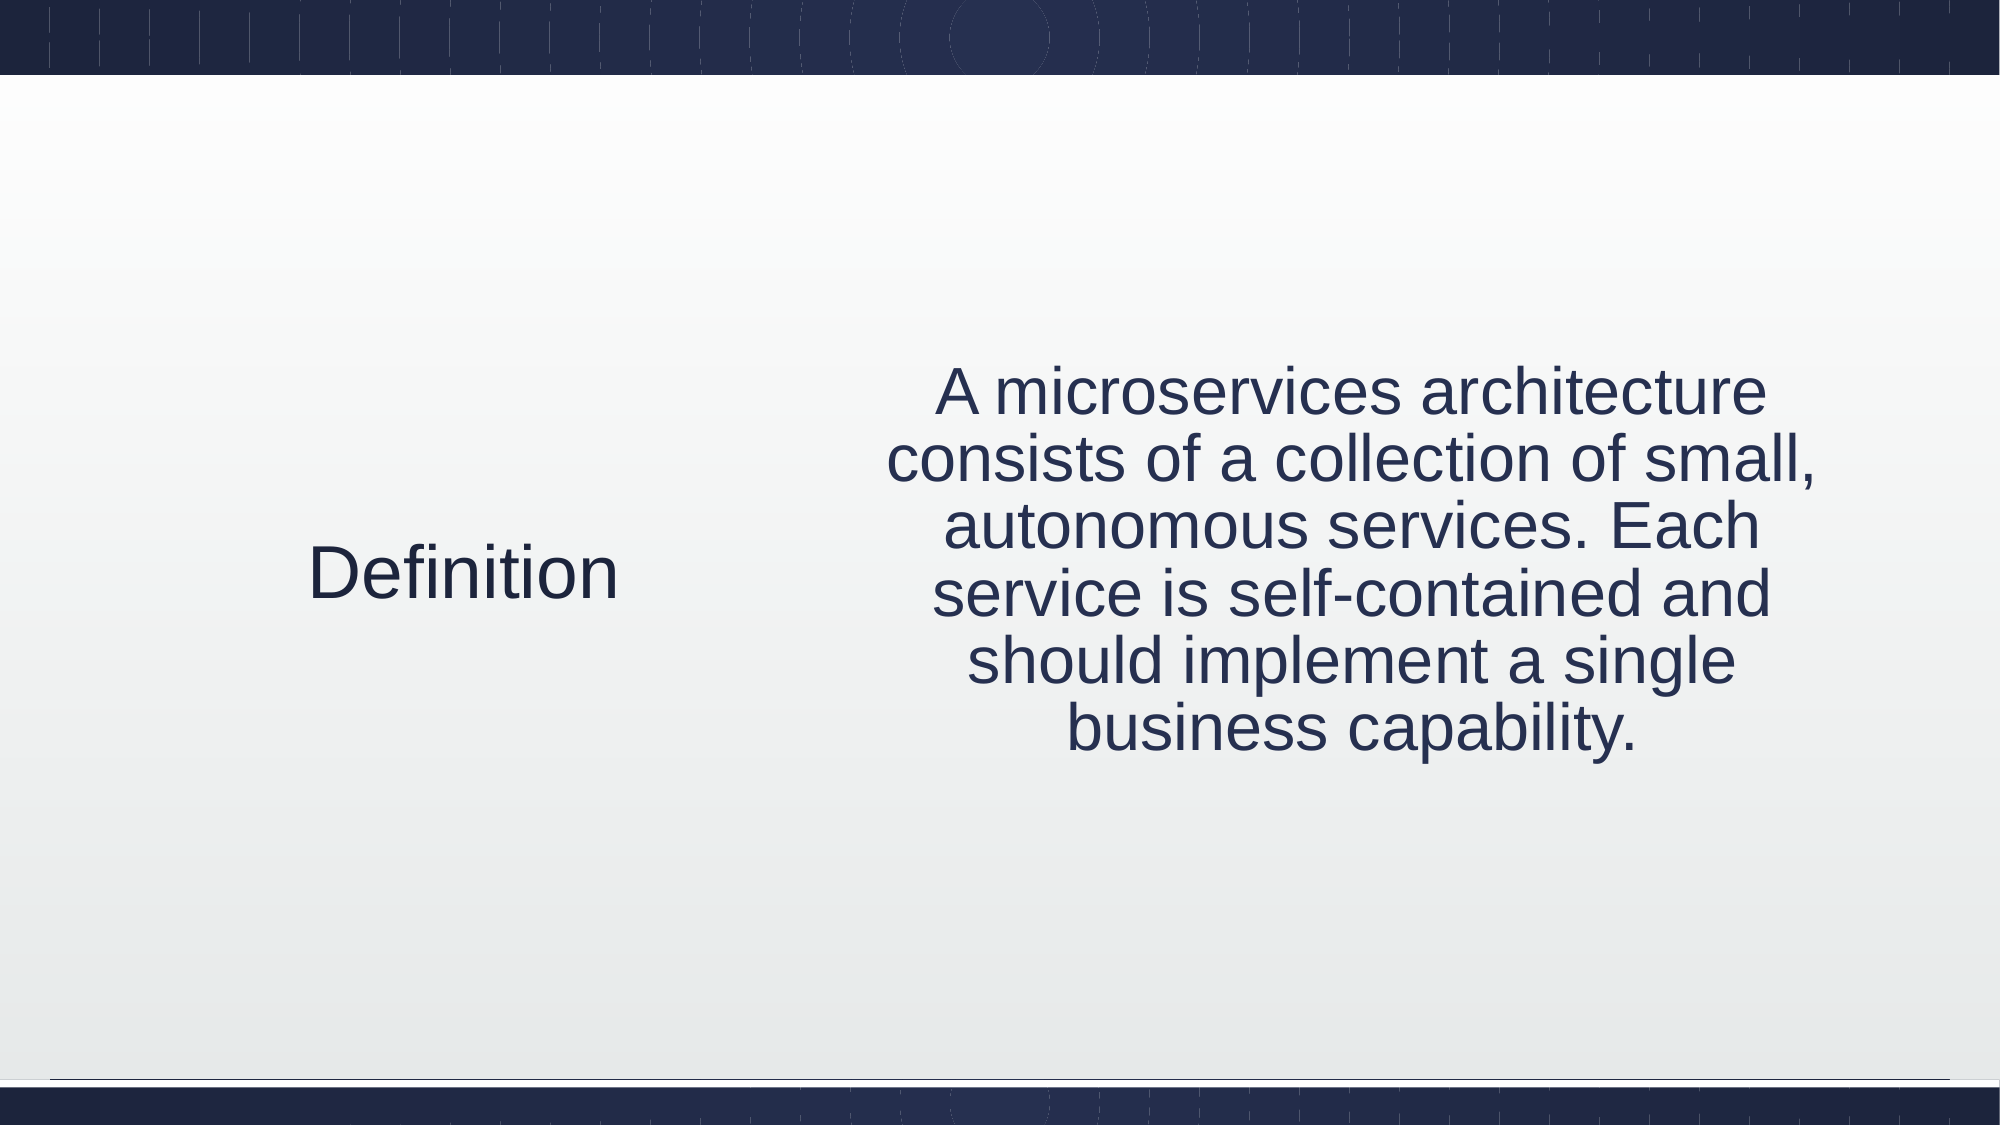

A microservices architecture consists of a collection of small, autonomous services. Each service is self-contained and should implement a single business capability.
# Definition